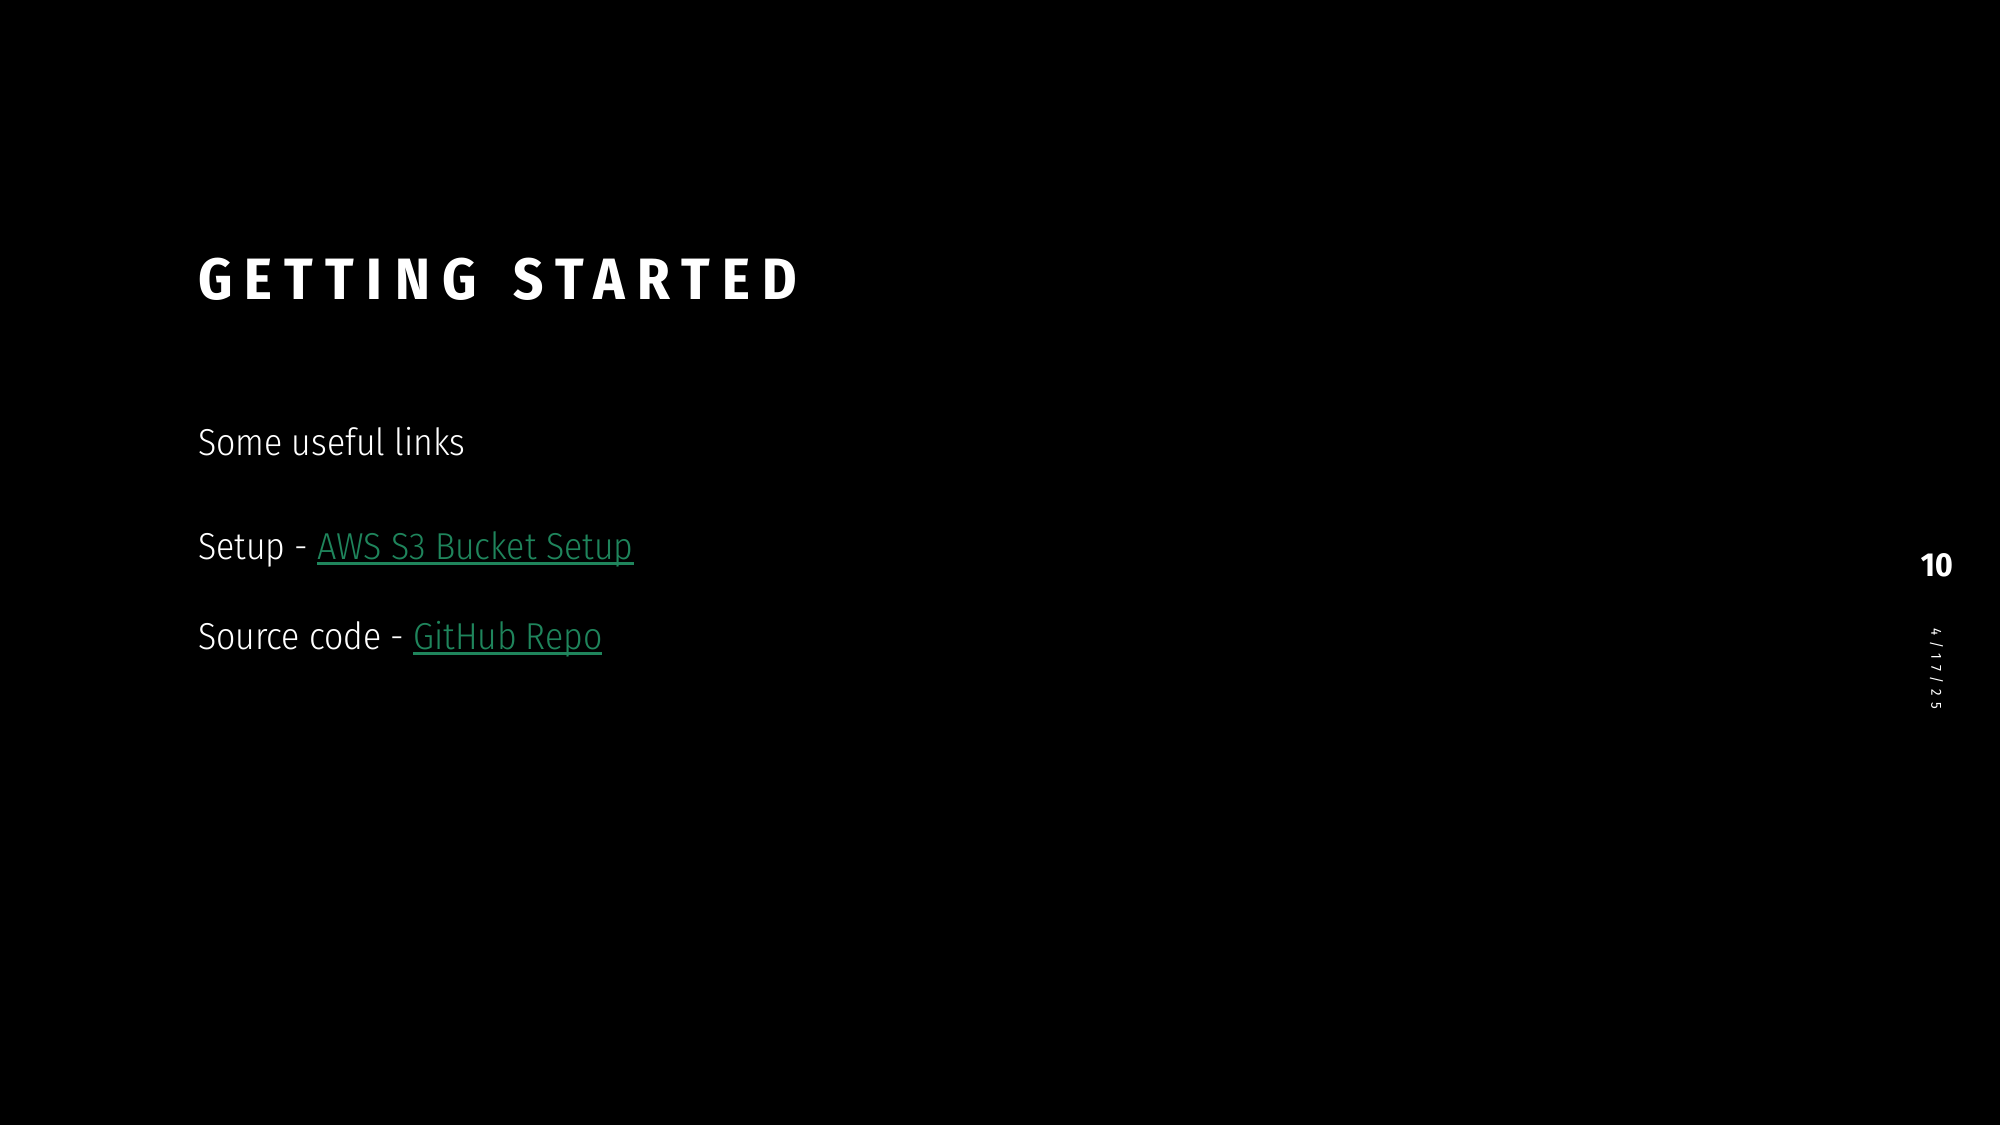

# Getting started

Some useful links
Setup - AWS S3 Bucket Setup

Source code - GitHub Repo

10
4/17/25